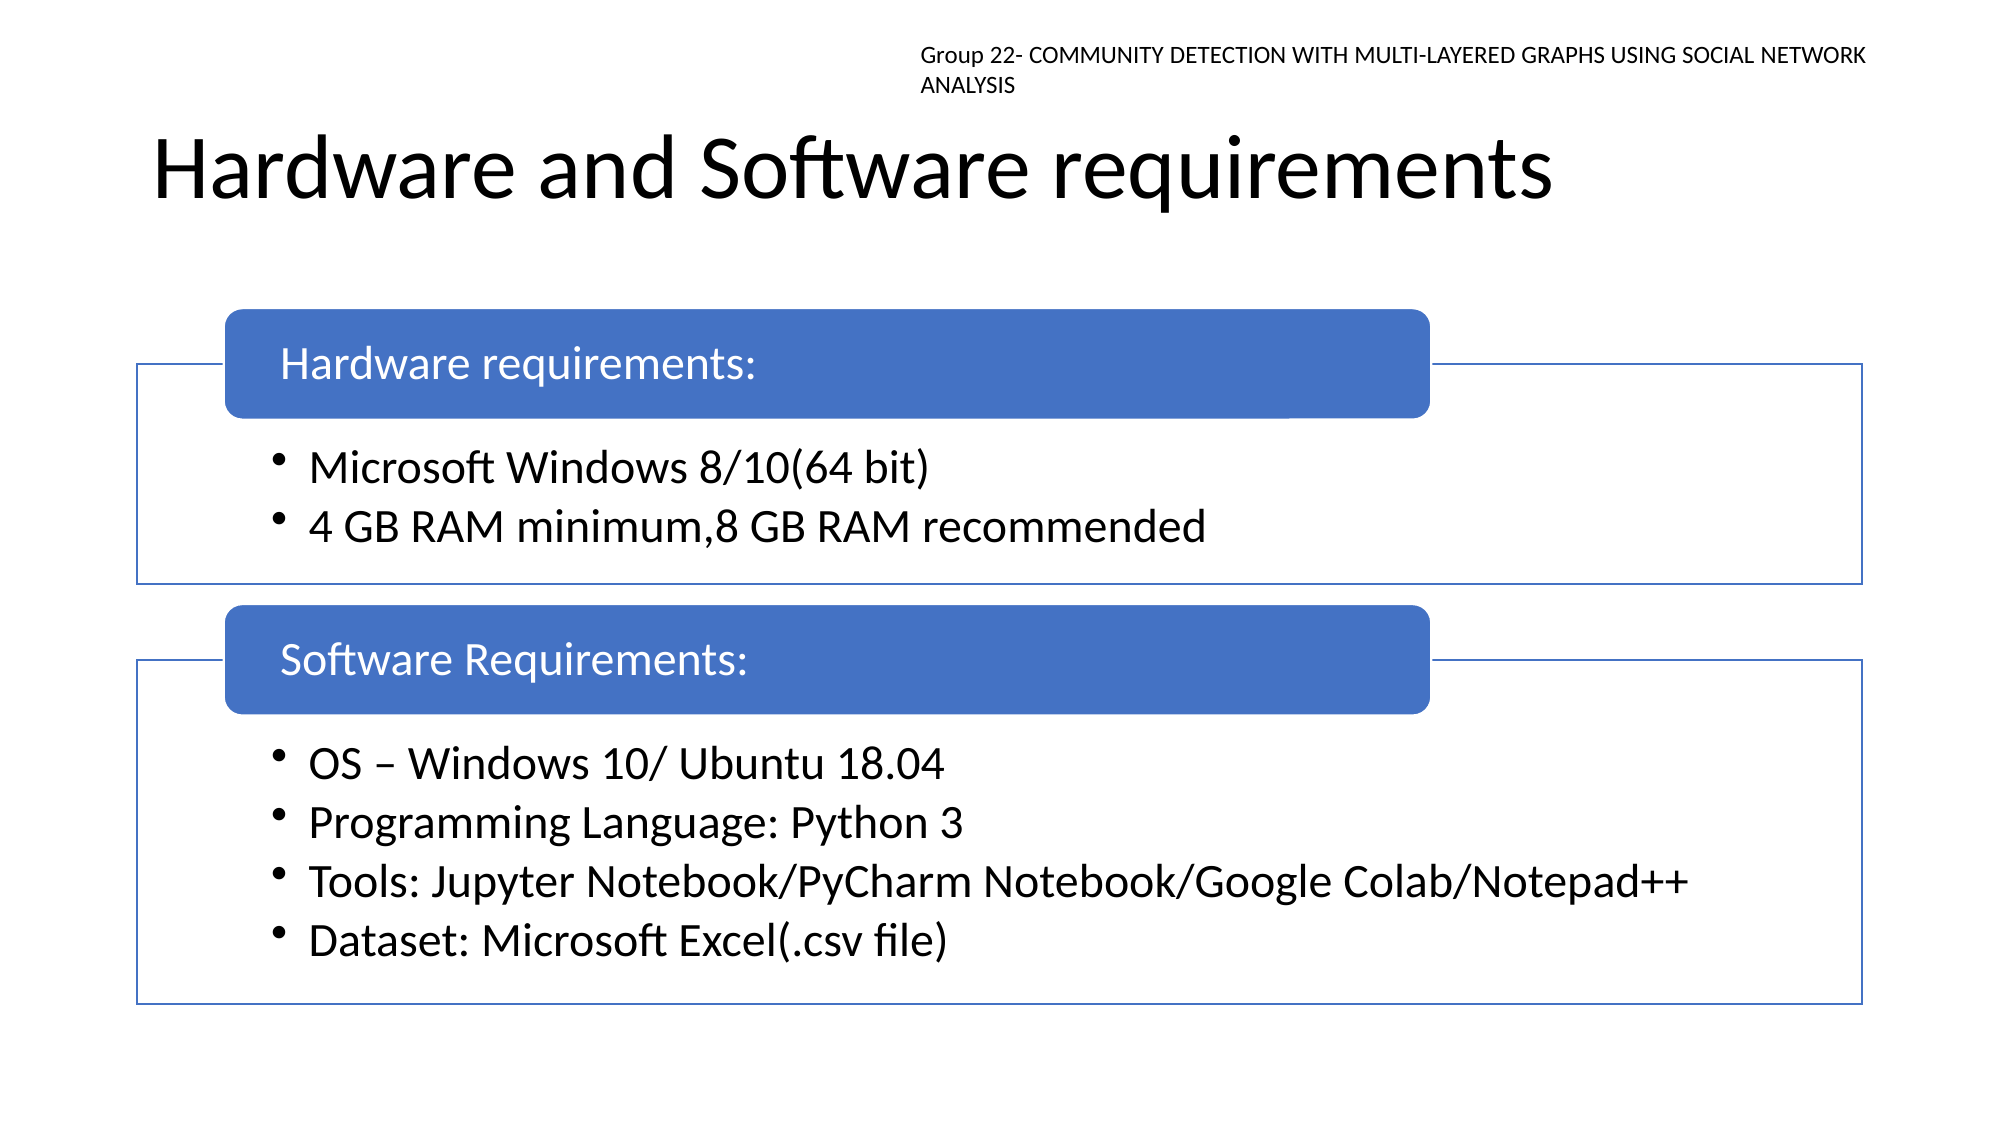

Group 22- COMMUNITY DETECTION WITH MULTI-LAYERED GRAPHS USING SOCIAL NETWORK ANALYSIS
# Hardware and Software requirements
Microsoft Windows 8/10(64 bit)
4 GB RAM minimum,8 GB RAM recommended
Hardware requirements:
OS – Windows 10/ Ubuntu 18.04
Programming Language: Python 3
Tools: Jupyter Notebook/PyCharm Notebook/Google Colab/Notepad++
Dataset: Microsoft Excel(.csv file)
Software Requirements: